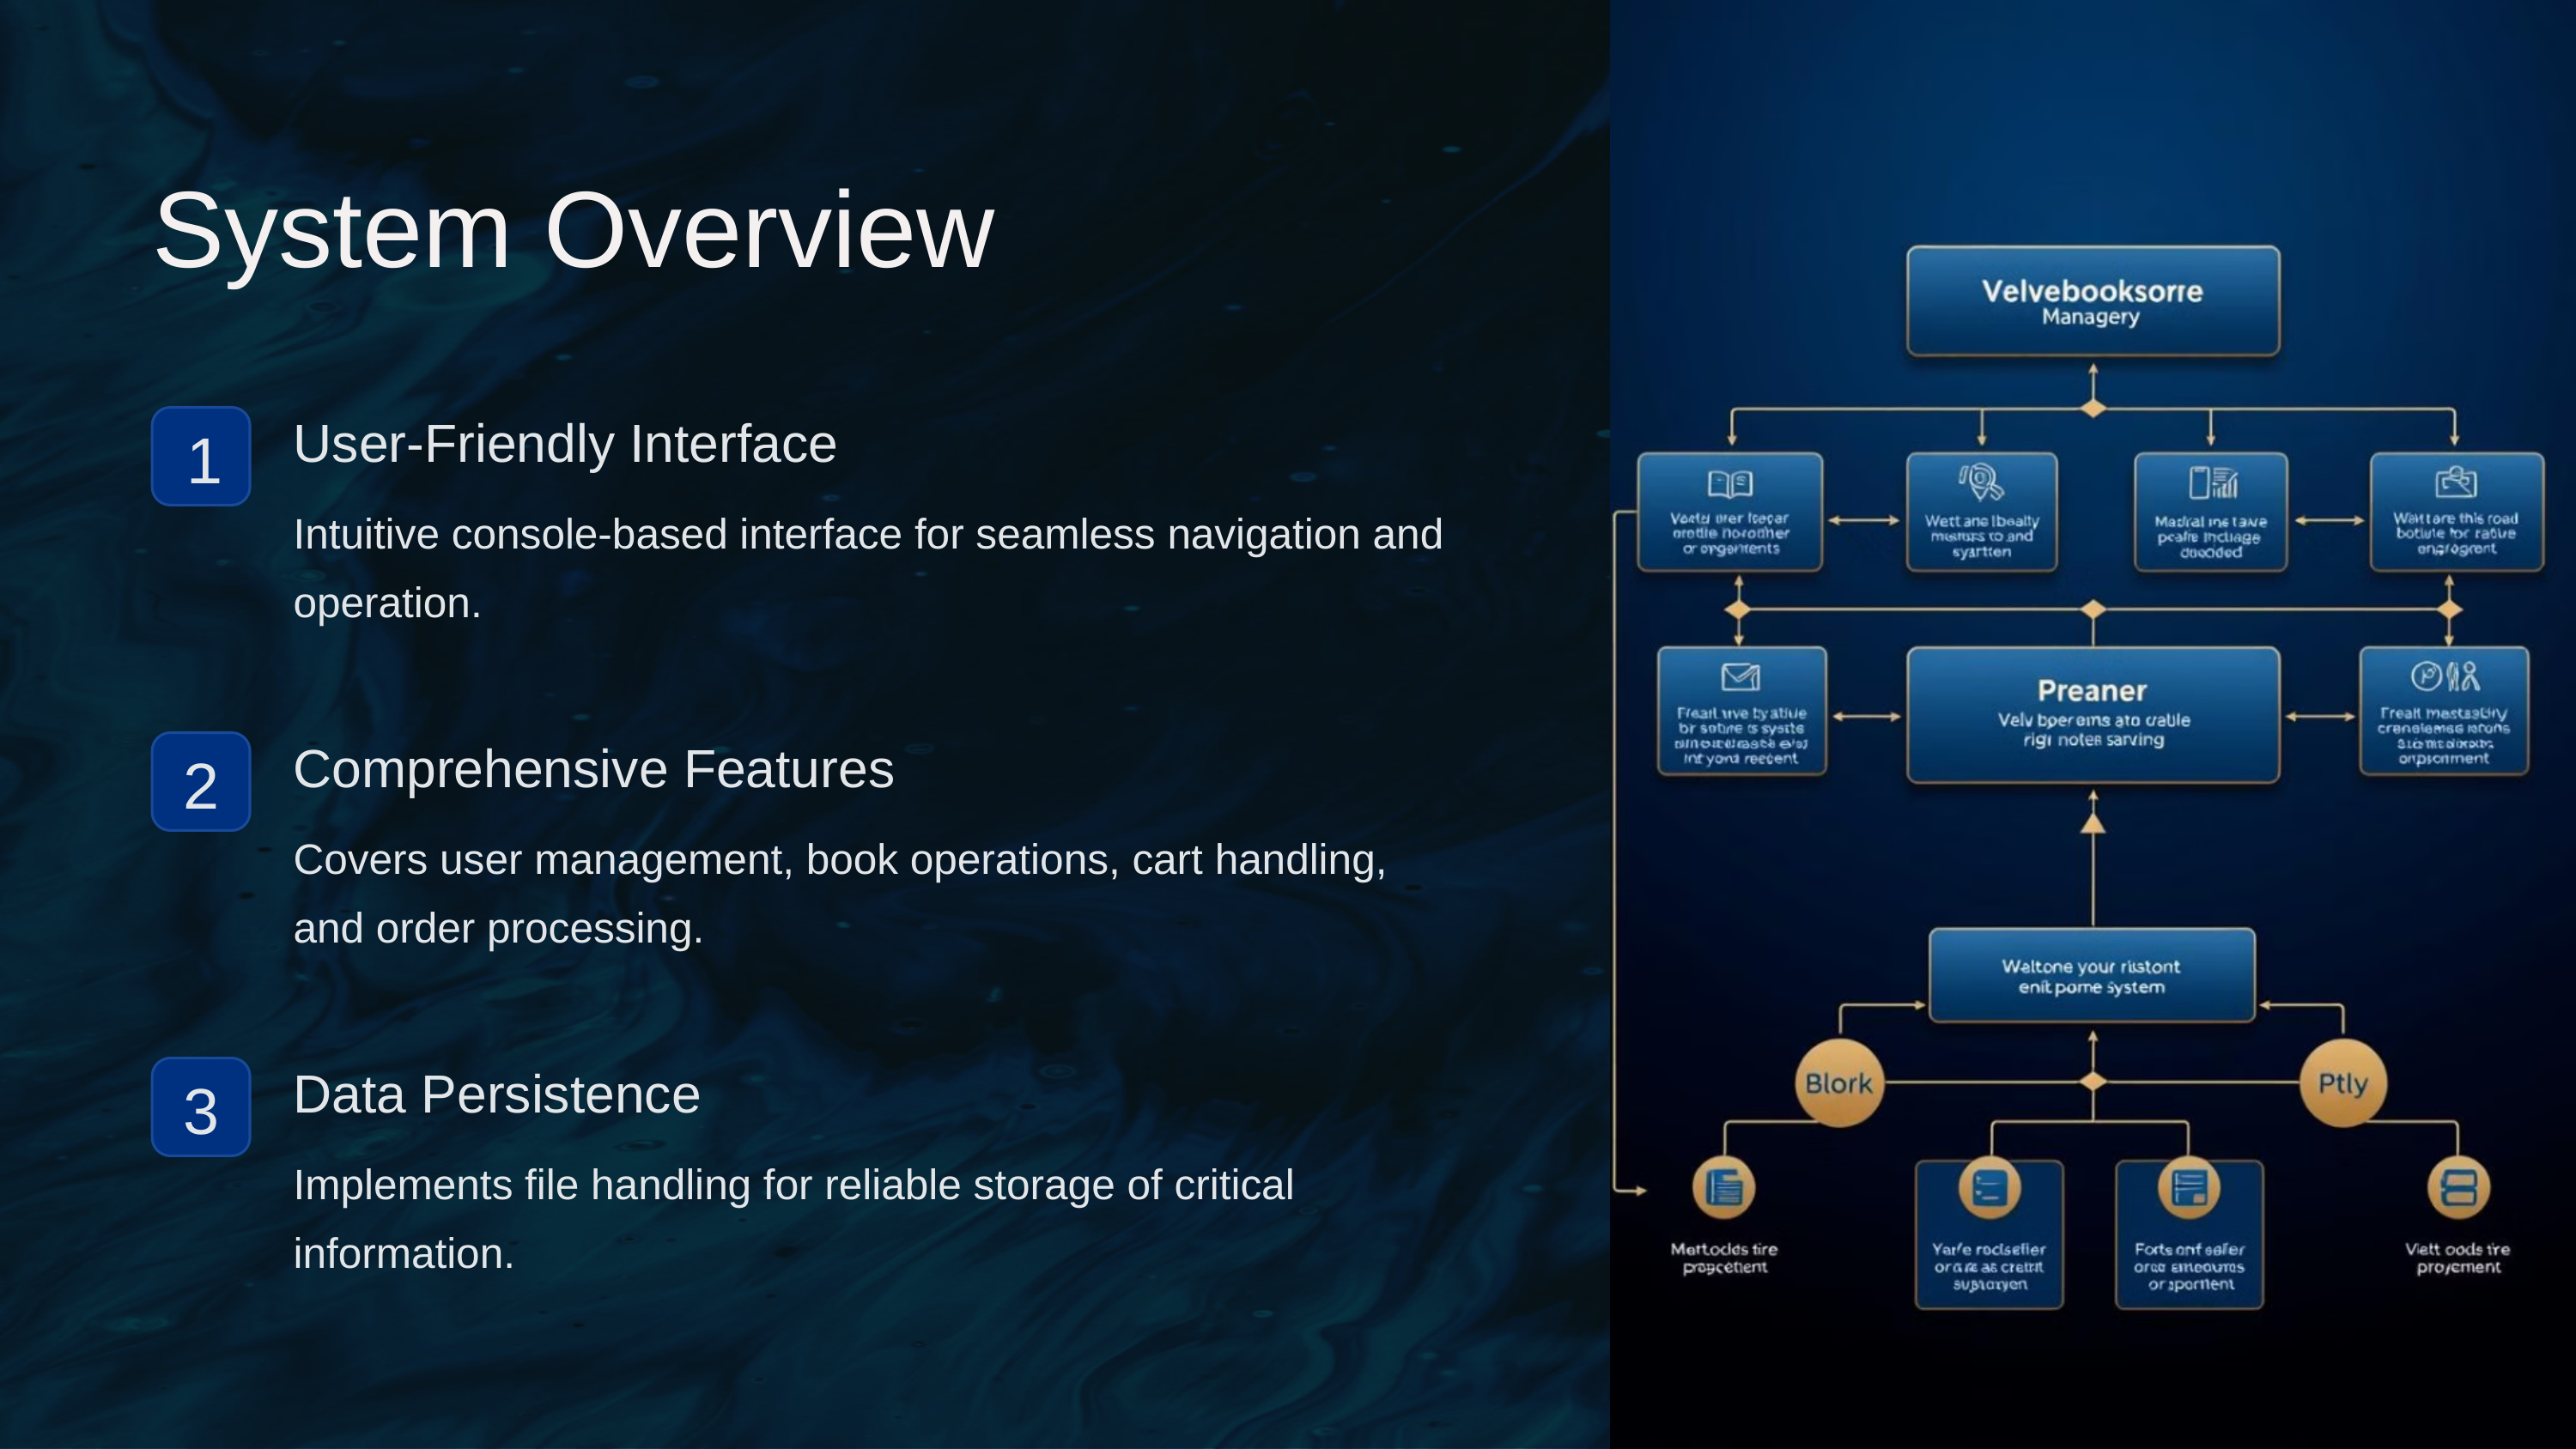

System Overview

User-Friendly Interface
1
Intuitive console-based interface for seamless navigation and operation.

Comprehensive Features
2
Covers user management, book operations, cart handling, and order processing.

Data Persistence
3
Implements file handling for reliable storage of critical information.